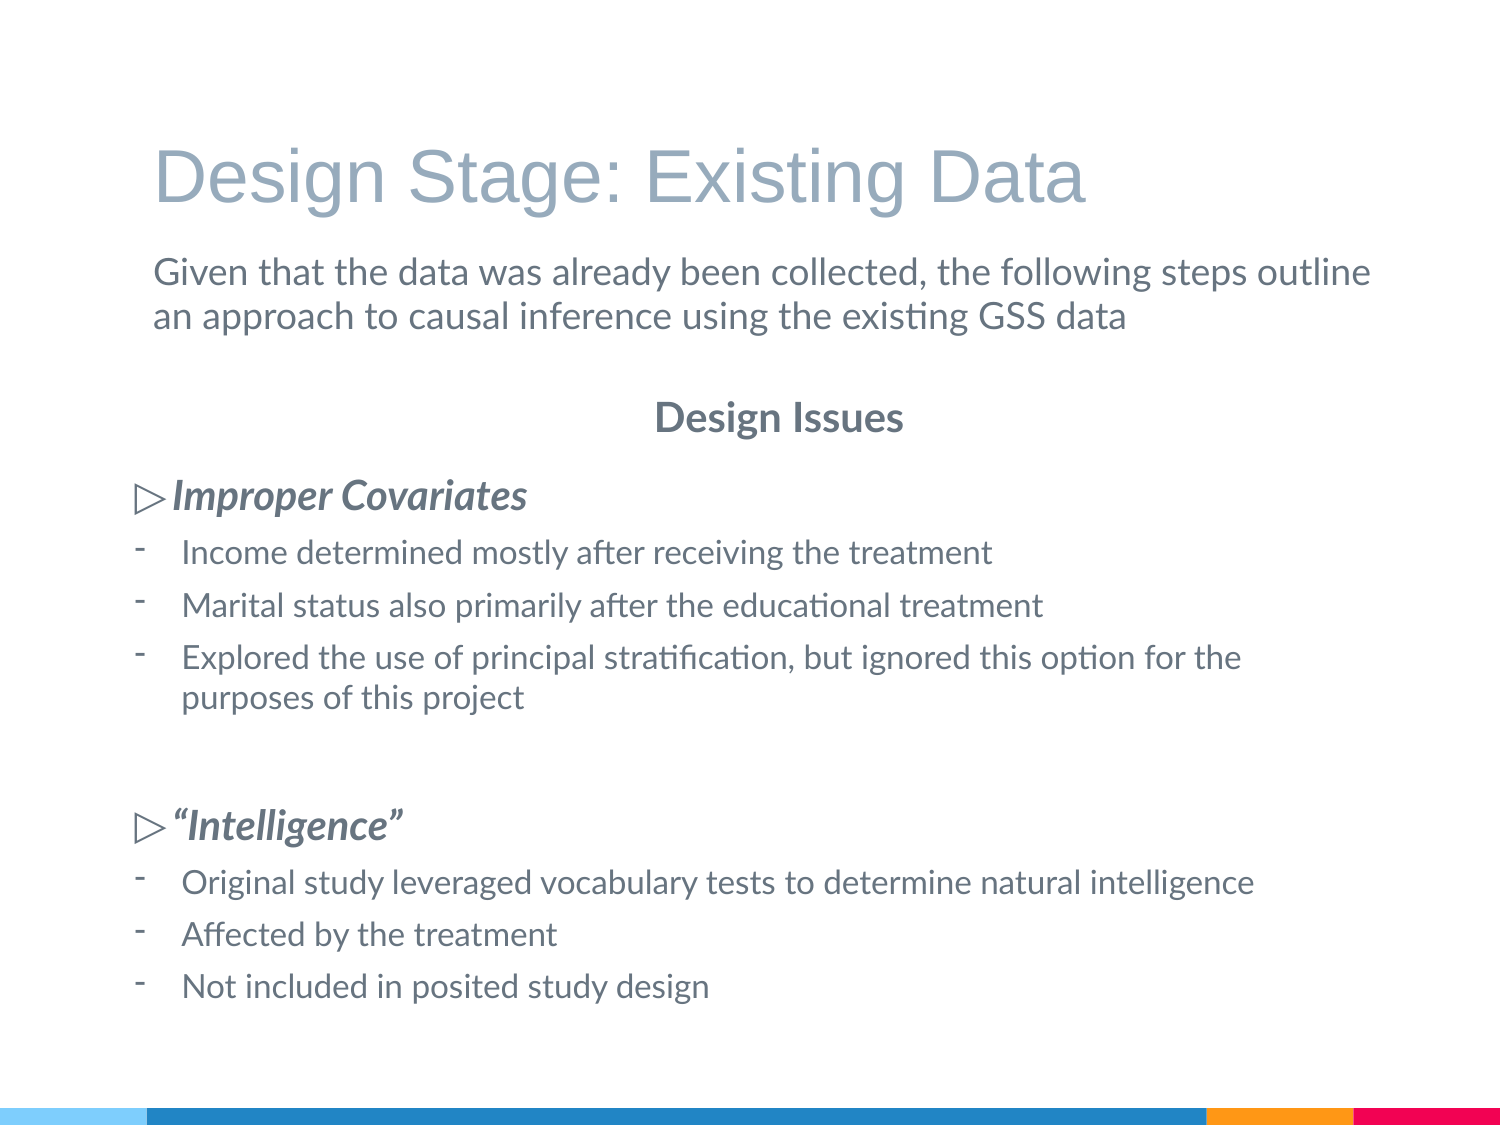

# Design Stage: Existing Data
Given that the data was already been collected, the following steps outline an approach to causal inference using the existing GSS data
Design Issues
Improper Covariates
Income determined mostly after receiving the treatment
Marital status also primarily after the educational treatment
Explored the use of principal stratification, but ignored this option for the purposes of this project

“Intelligence”
Original study leveraged vocabulary tests to determine natural intelligence
Affected by the treatment
Not included in posited study design